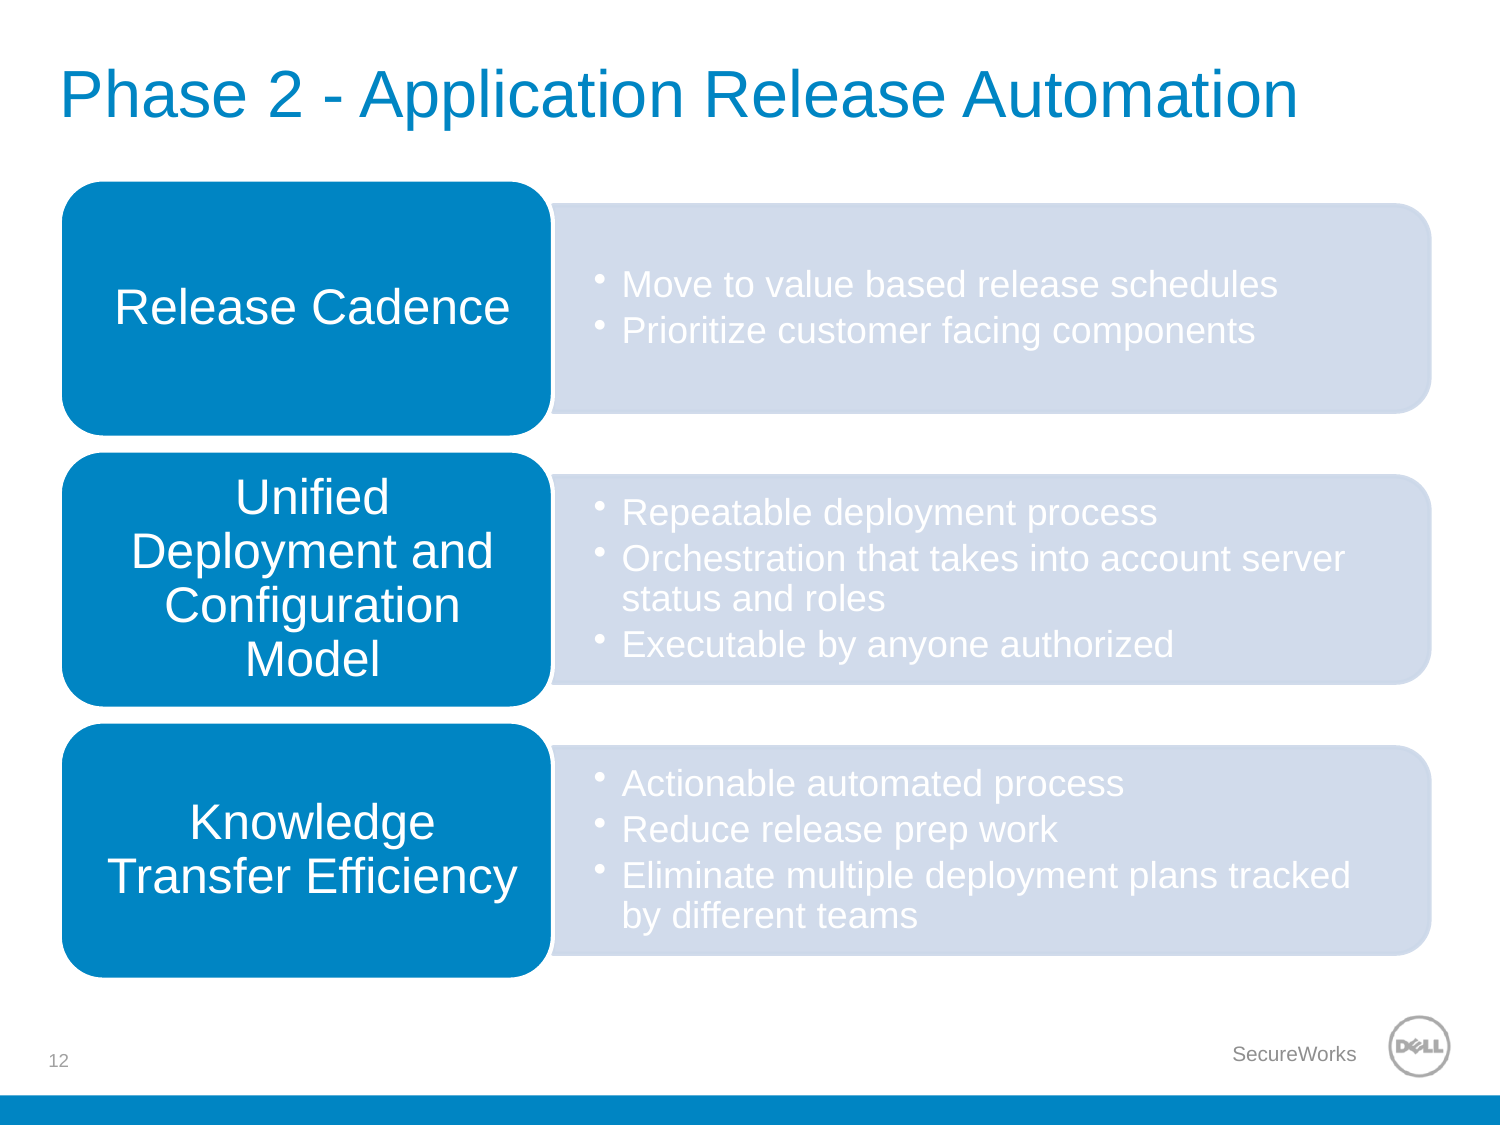

# Phase 2 - Application Release Automation
Move to value based release schedules
Prioritize customer facing components
Release Cadence
Repeatable deployment process
Orchestration that takes into account server status and roles
Executable by anyone authorized
Unified Deployment and Configuration Model
Actionable automated process
Reduce release prep work
Eliminate multiple deployment plans tracked by different teams
Knowledge Transfer Efficiency